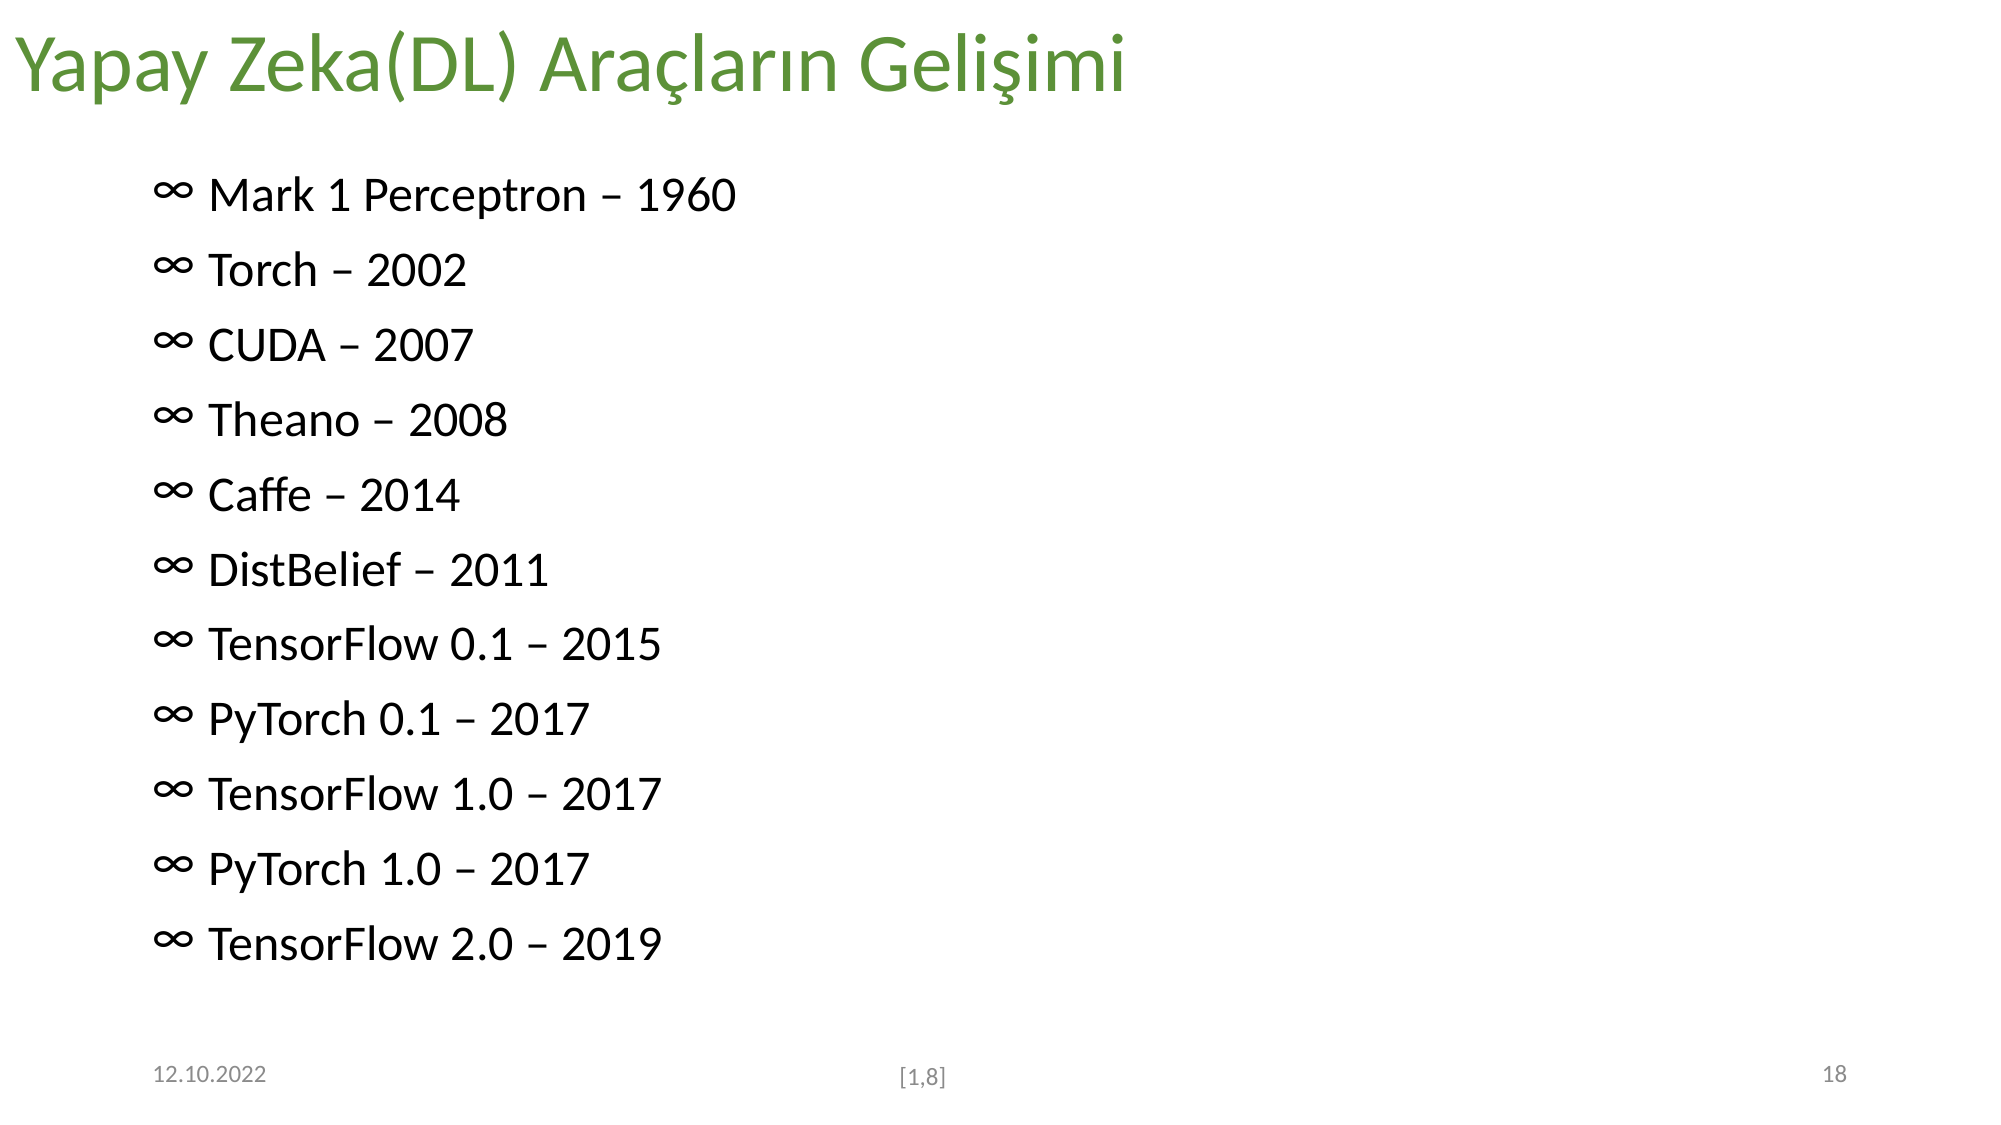

# Yapay Zeka(DL) Araçların Gelişimi
Mark 1 Perceptron – 1960
Torch – 2002
CUDA – 2007
Theano – 2008
Caffe – 2014
DistBelief – 2011
TensorFlow 0.1 – 2015
PyTorch 0.1 – 2017
TensorFlow 1.0 – 2017
PyTorch 1.0 – 2017
TensorFlow 2.0 – 2019
12.10.2022
18
[1,8]